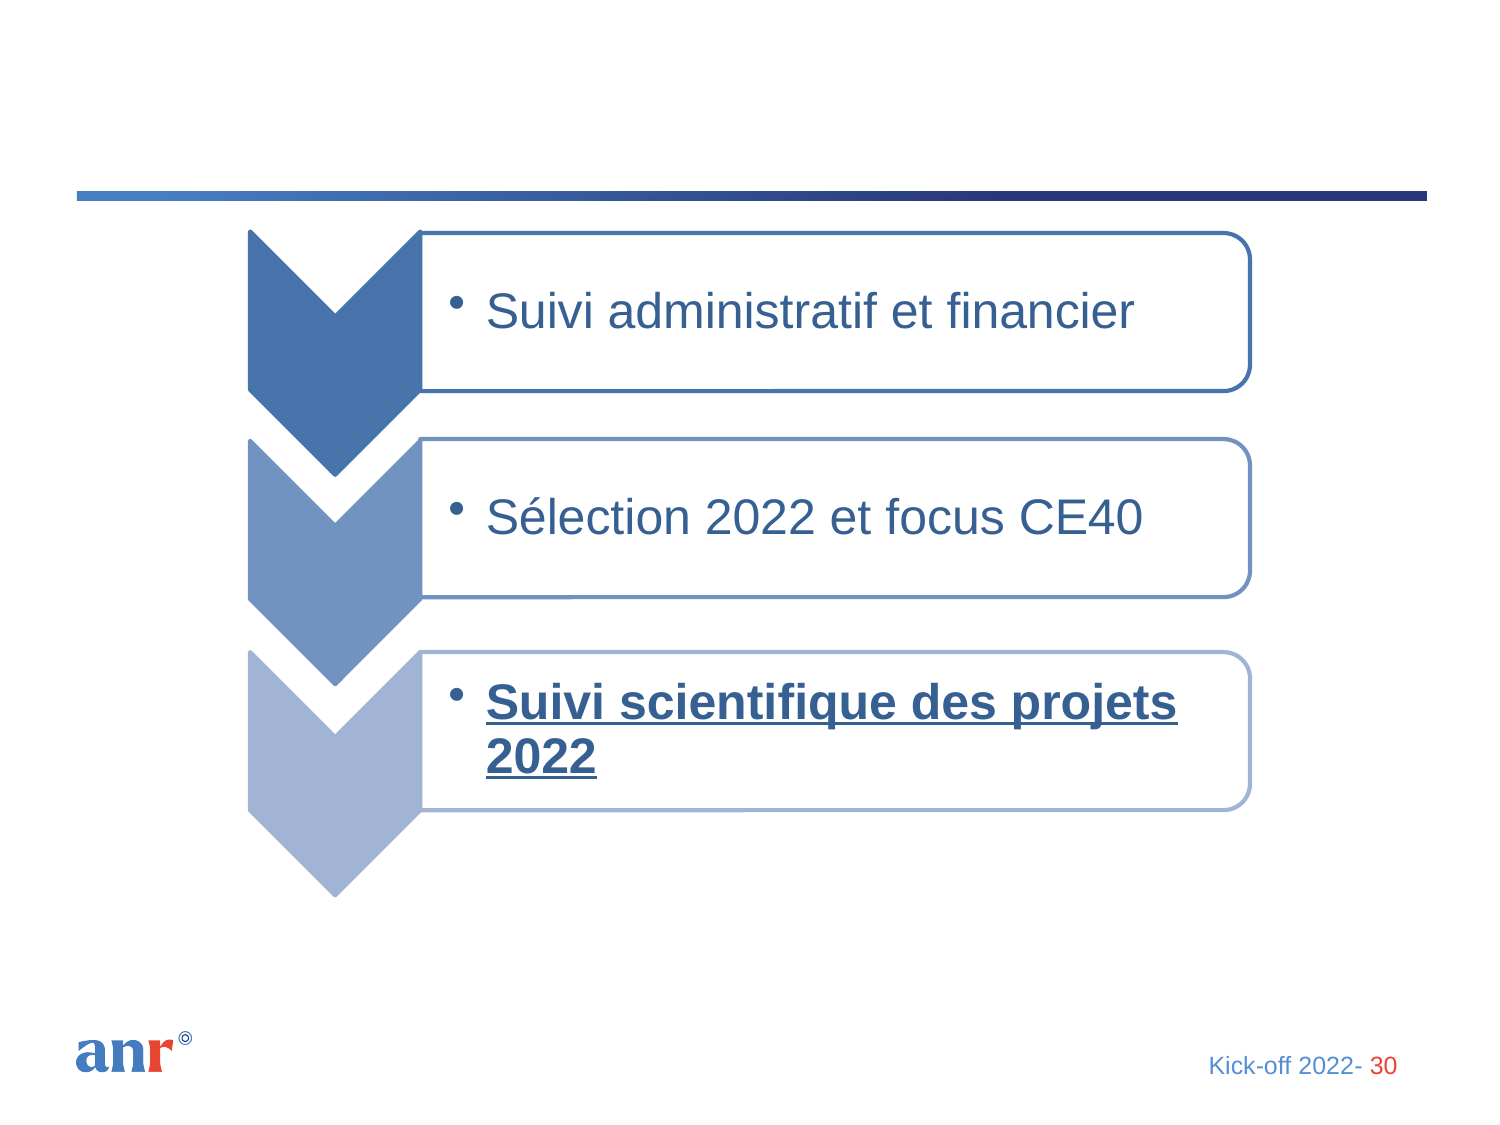

Suivi administratif et financier

Sélection 2022 et focus CE40

Suivi scientifique des projets 2022